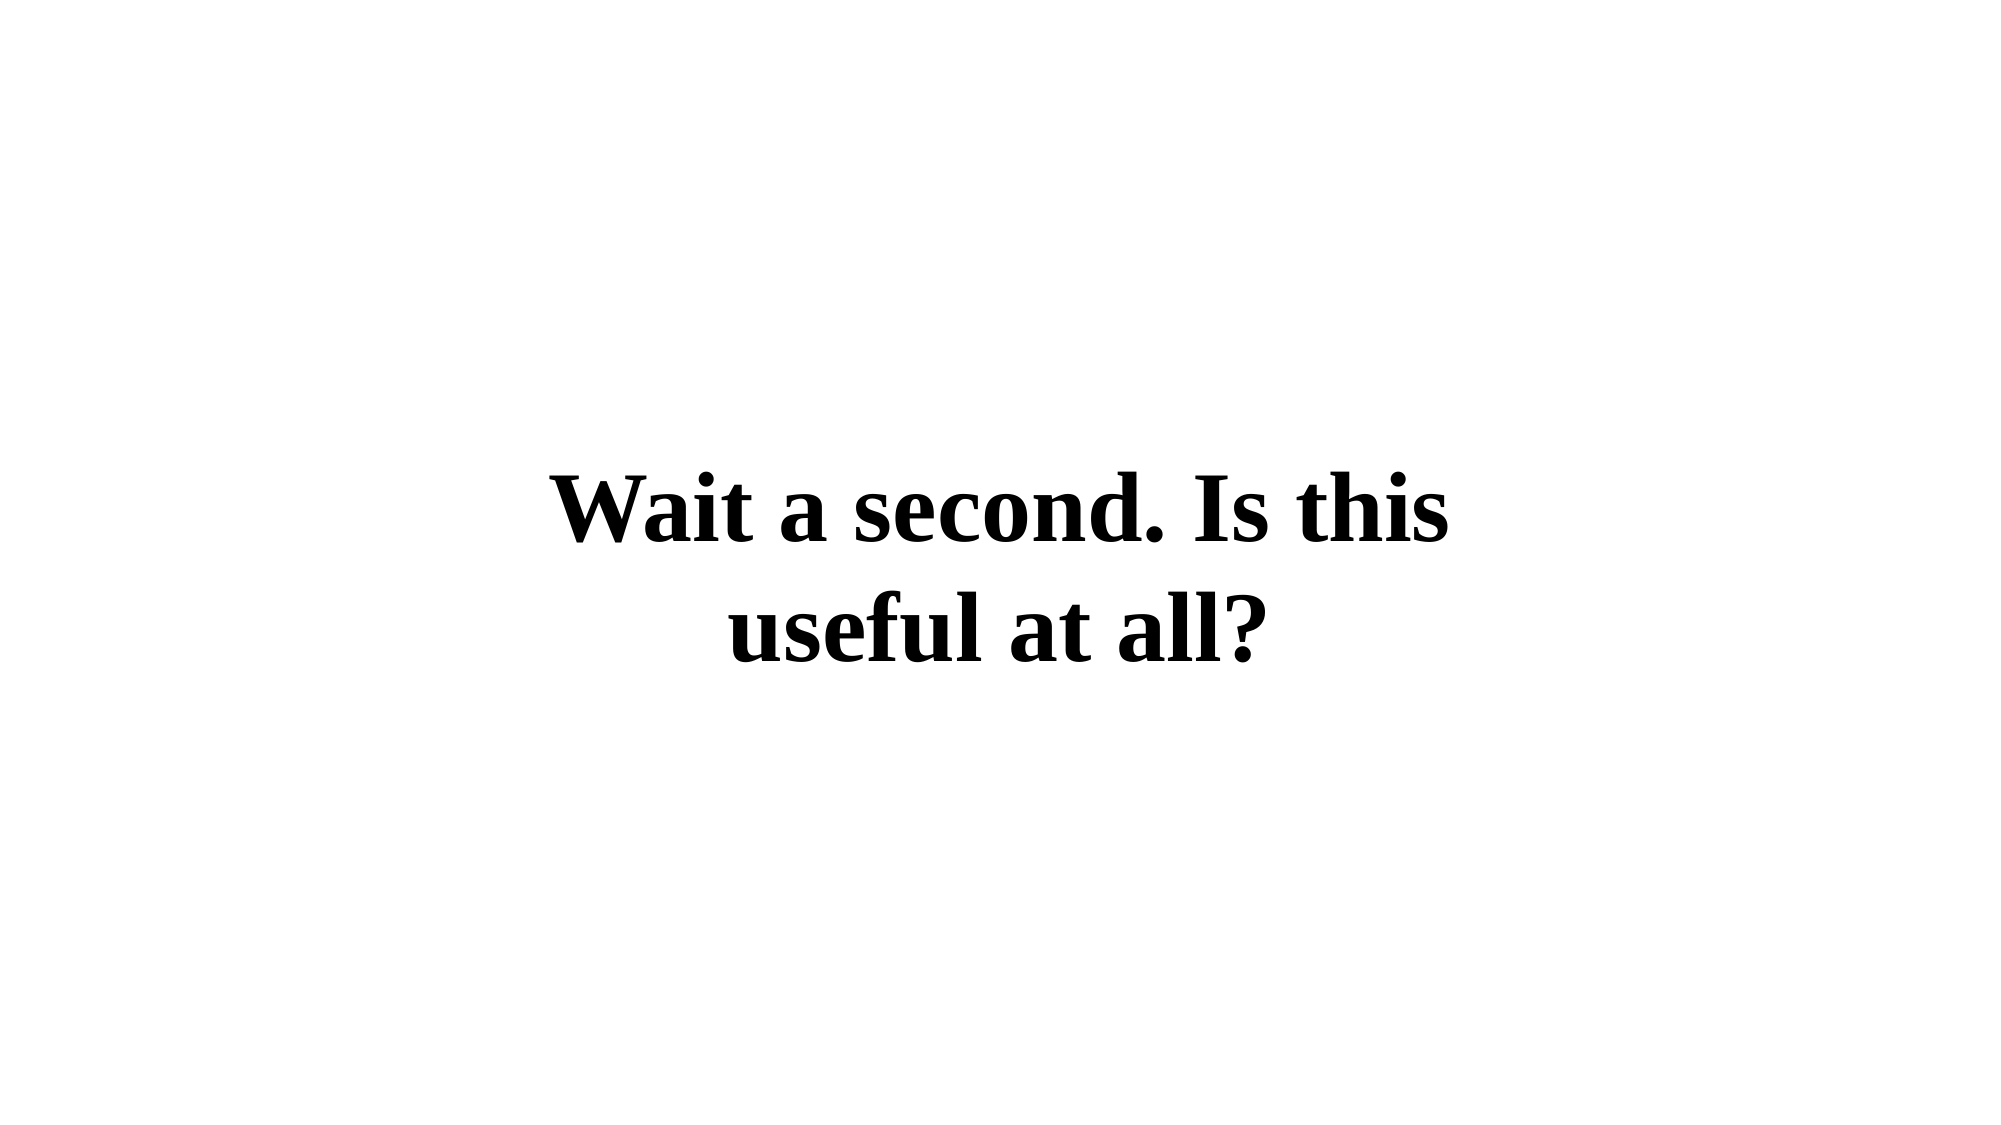

Wait a second. Is this useful at all?